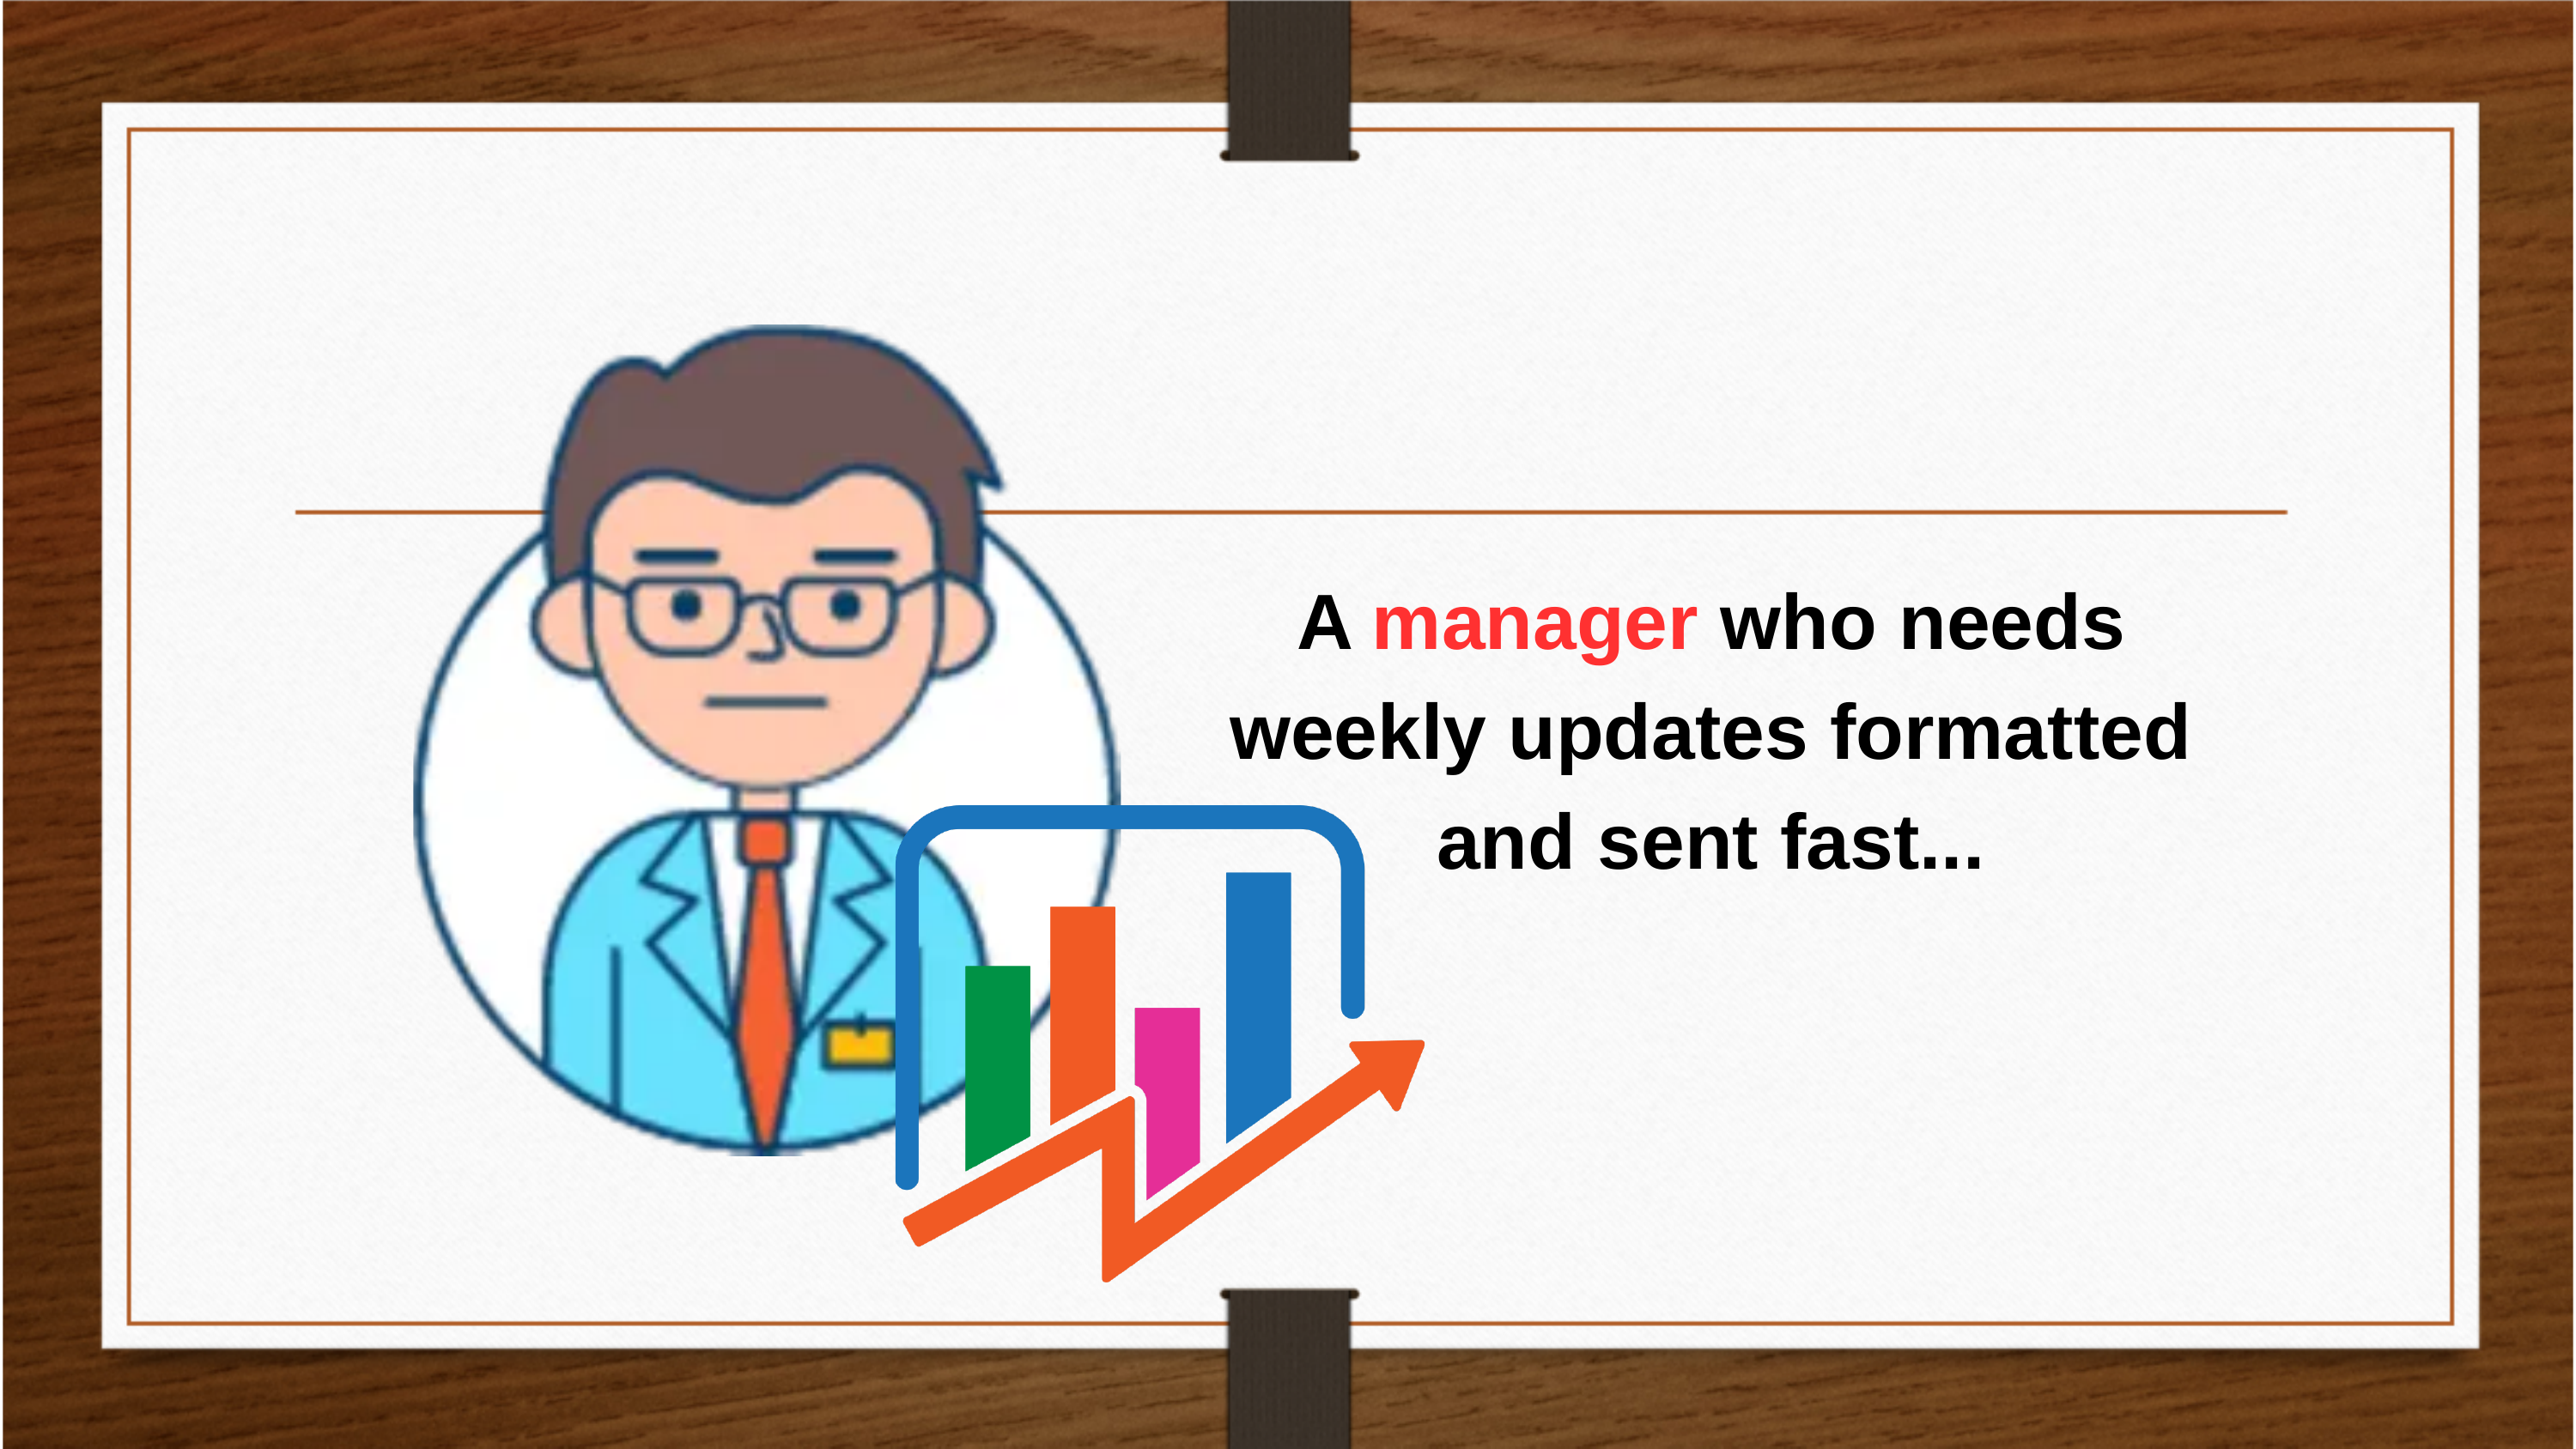

A manager who needs weekly updates formatted and sent fast...